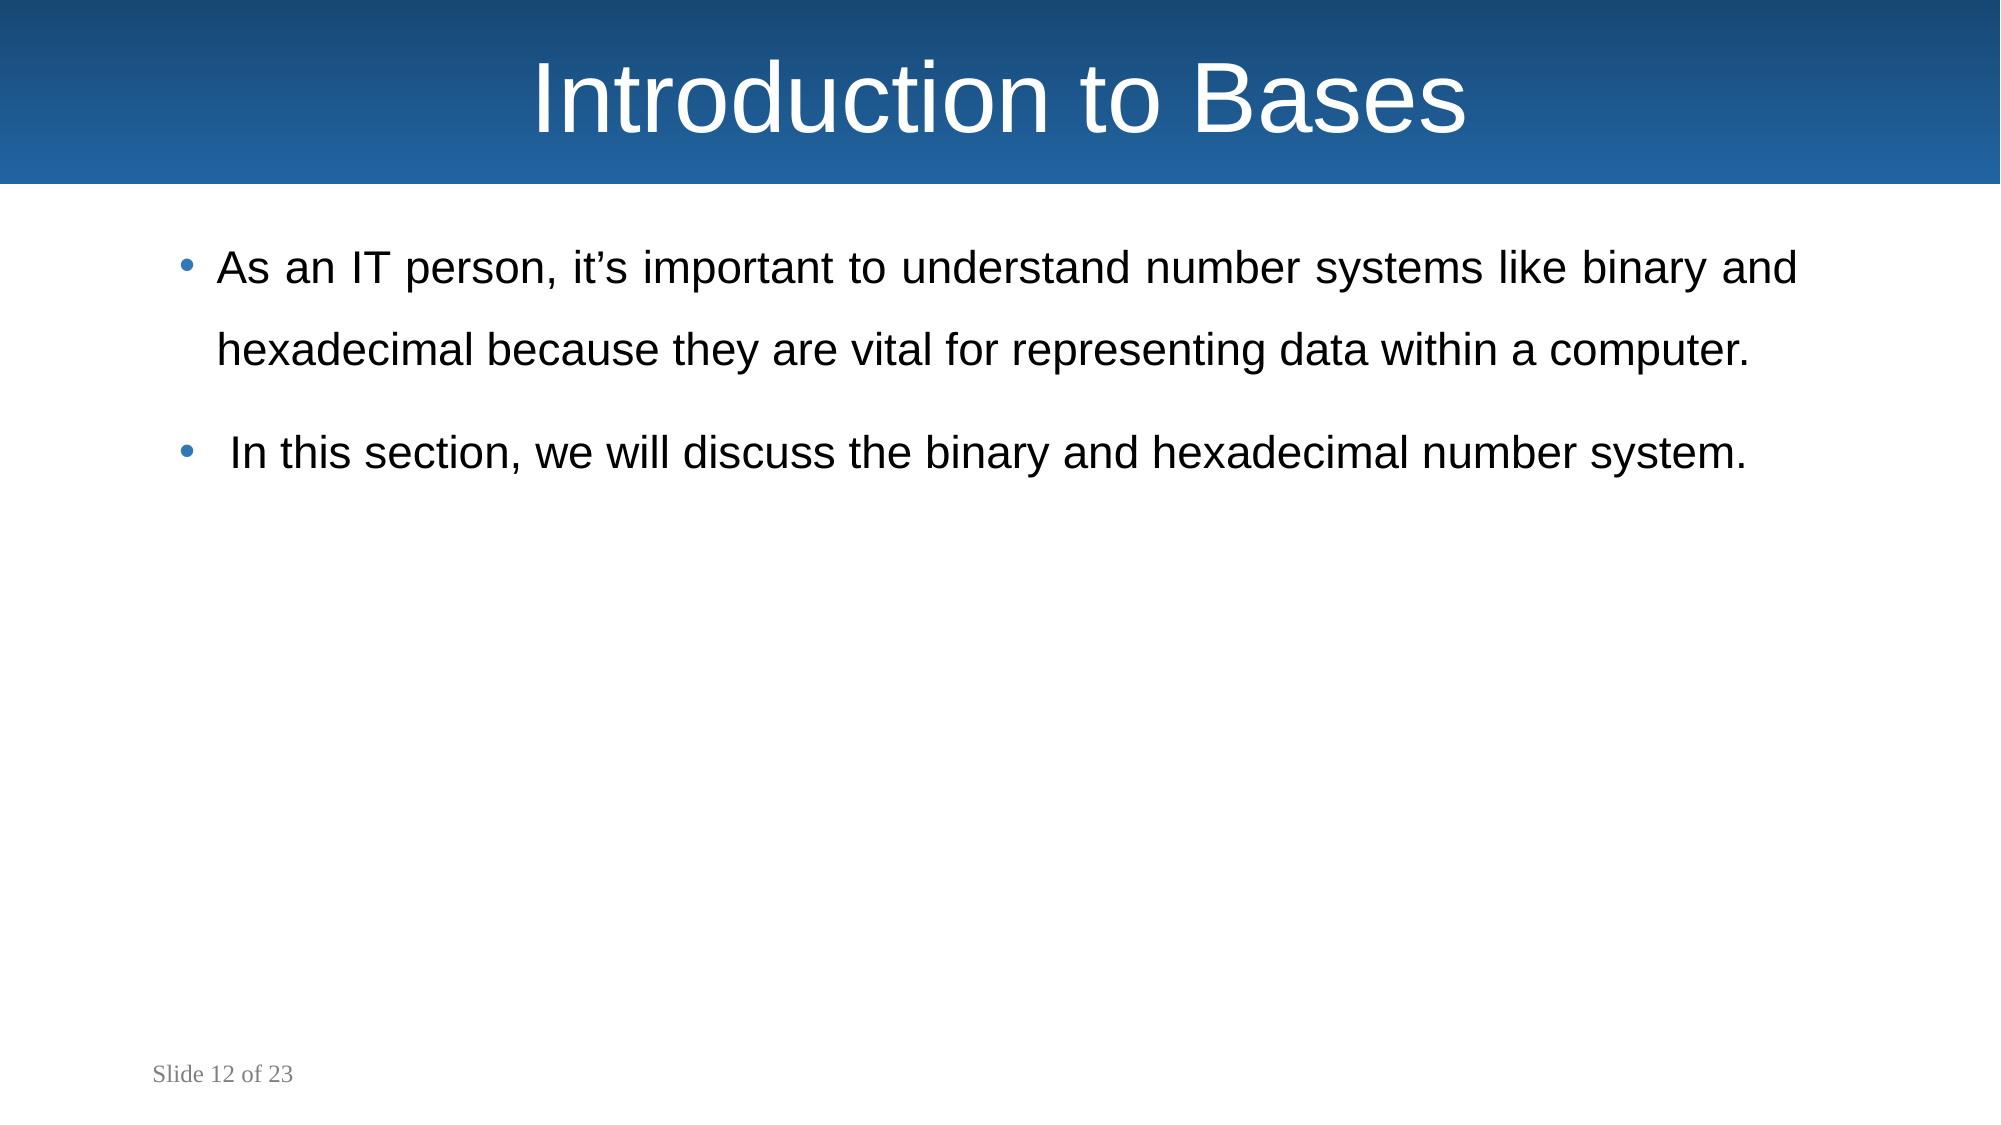

Introduction to Bases
As an IT person, it’s important to understand number systems like binary and hexadecimal because they are vital for representing data within a computer.
 In this section, we will discuss the binary and hexadecimal number system.
Slide 12 of 23